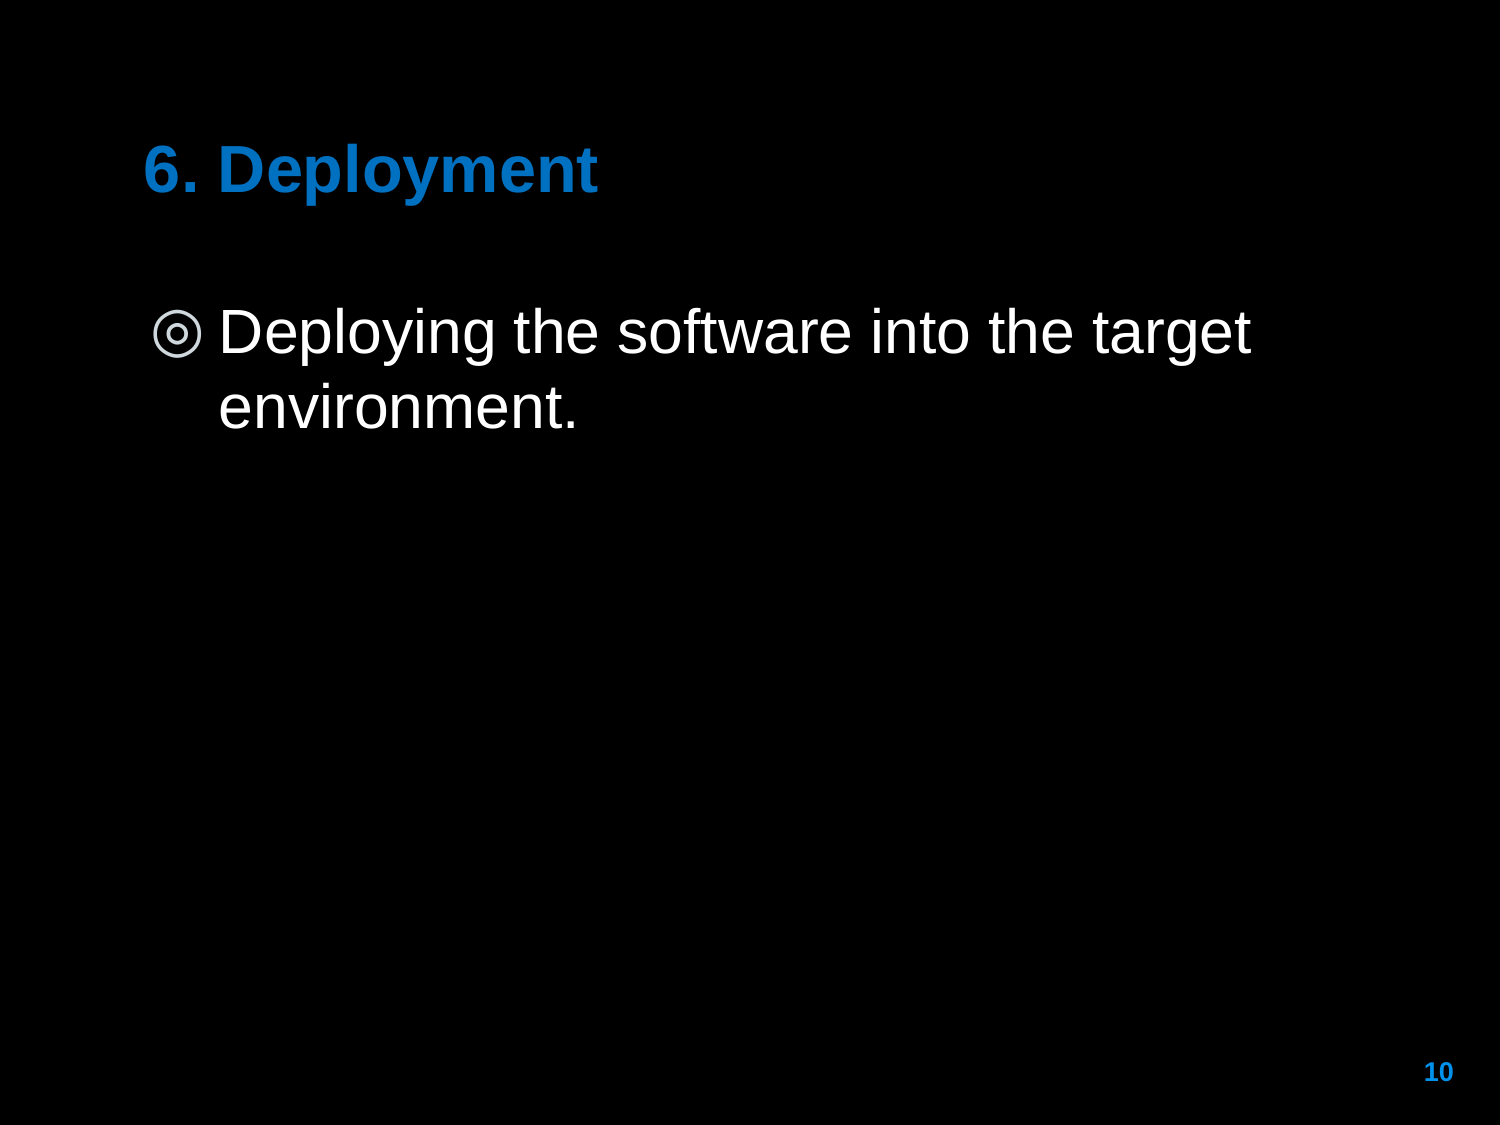

# 6. Deployment
Deploying the software into the target environment.

10